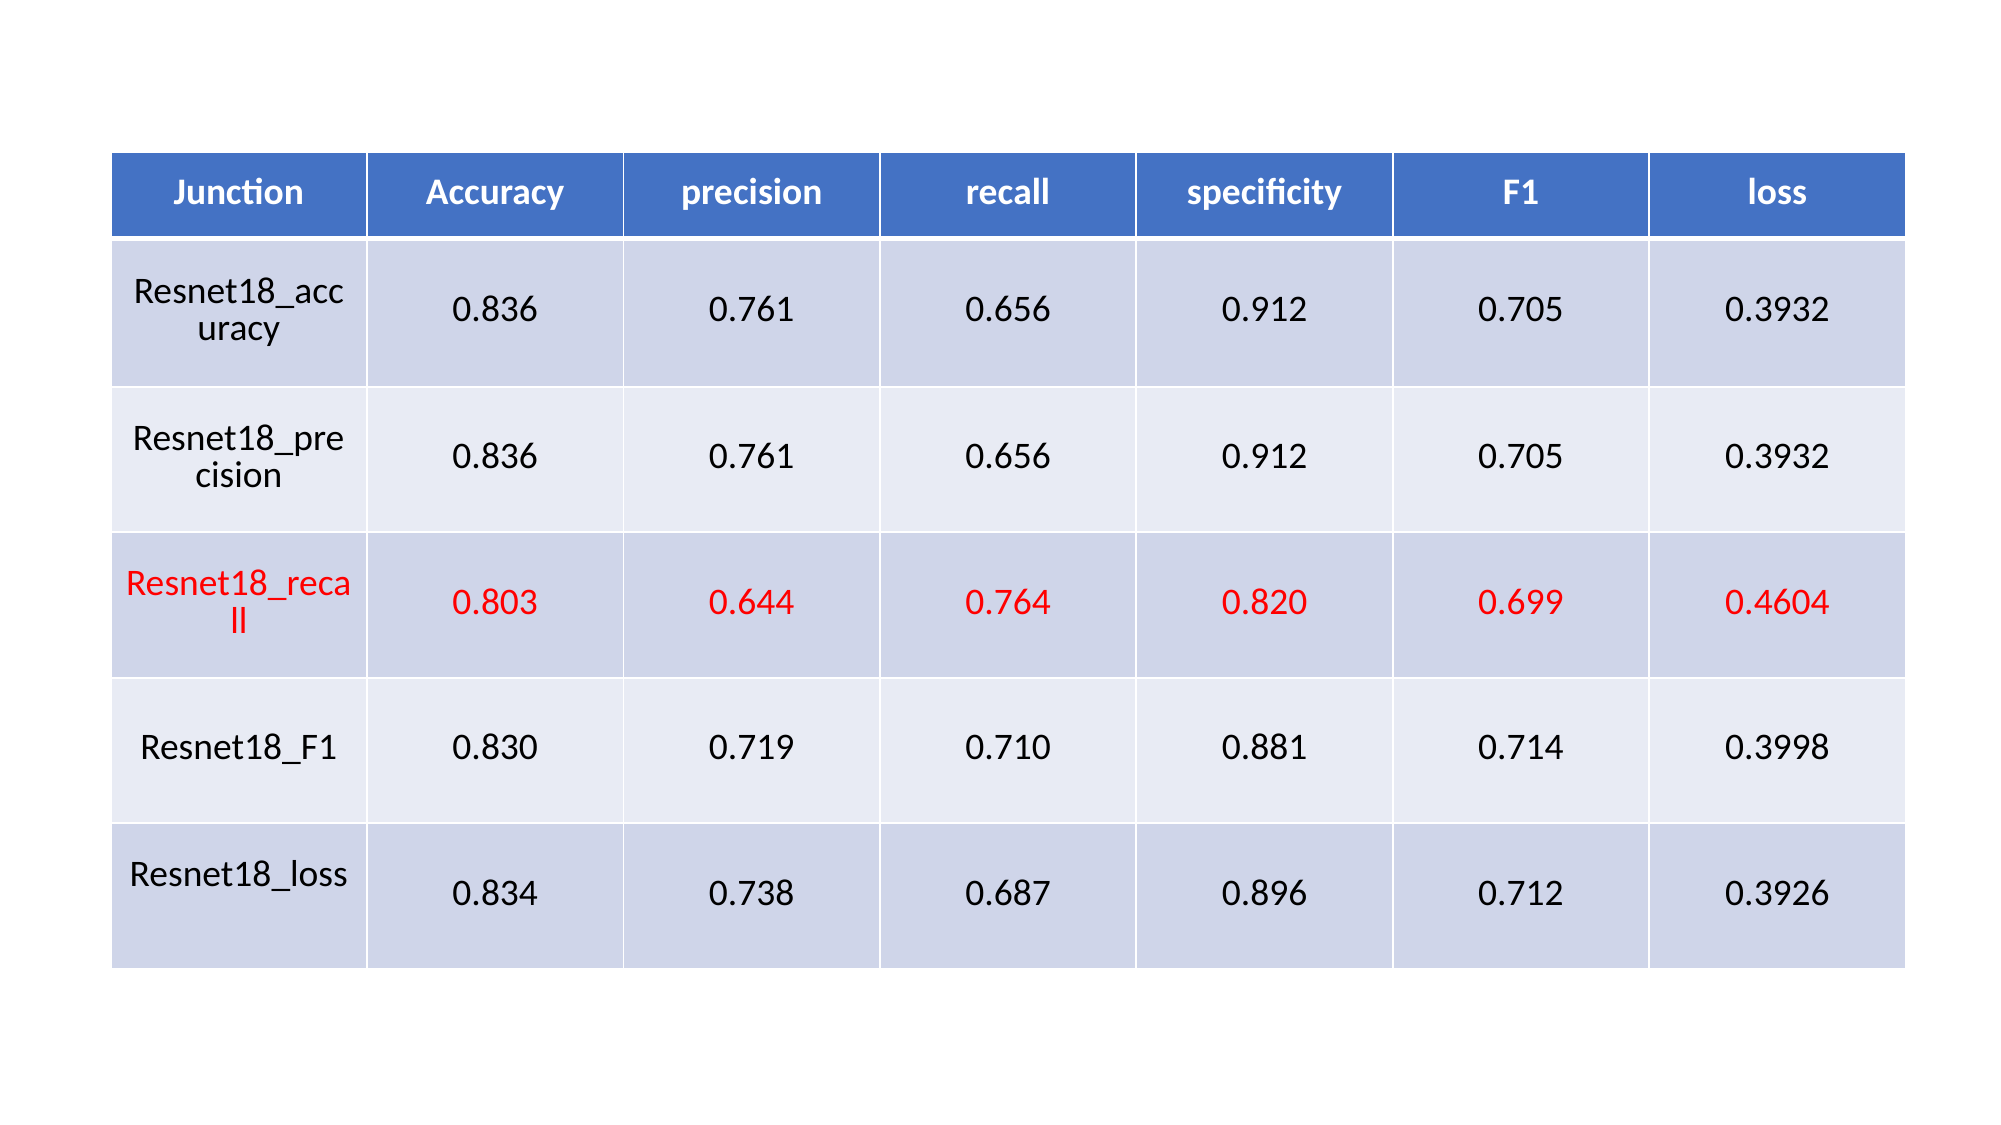

| Junction | Accuracy | precision | recall | specificity | F1 | loss |
| --- | --- | --- | --- | --- | --- | --- |
| Resnet18\_accuracy | 0.836 | 0.761 | 0.656 | 0.912 | 0.705 | 0.3932 |
| Resnet18\_precision | 0.836 | 0.761 | 0.656 | 0.912 | 0.705 | 0.3932 |
| Resnet18\_recall | 0.803 | 0.644 | 0.764 | 0.820 | 0.699 | 0.4604 |
| Resnet18\_F1 | 0.830 | 0.719 | 0.710 | 0.881 | 0.714 | 0.3998 |
| Resnet18\_loss | 0.834 | 0.738 | 0.687 | 0.896 | 0.712 | 0.3926 |